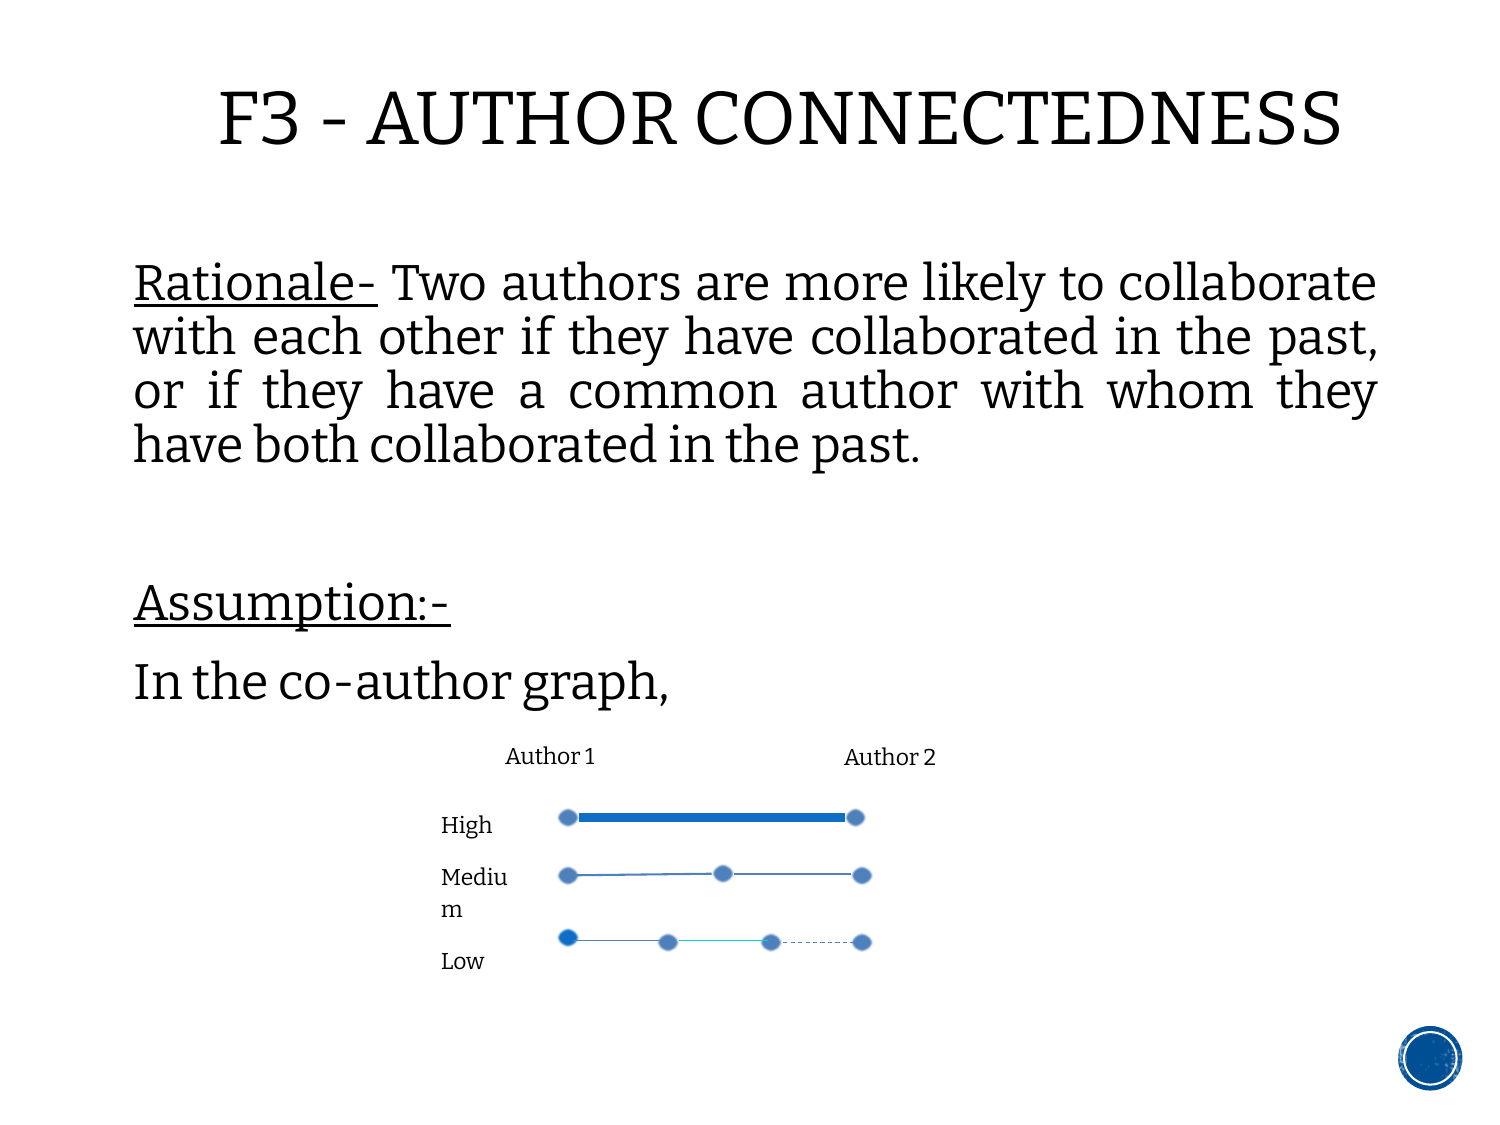

# F3 - AUTHOR CONNECTEDNESS
Rationale- Two authors are more likely to collaborate with each other if they have collaborated in the past, or if they have a common author with whom they have both collaborated in the past.

Assumption:-
In the co-author graph,
Author 1
Author 2
High
Medium
Low